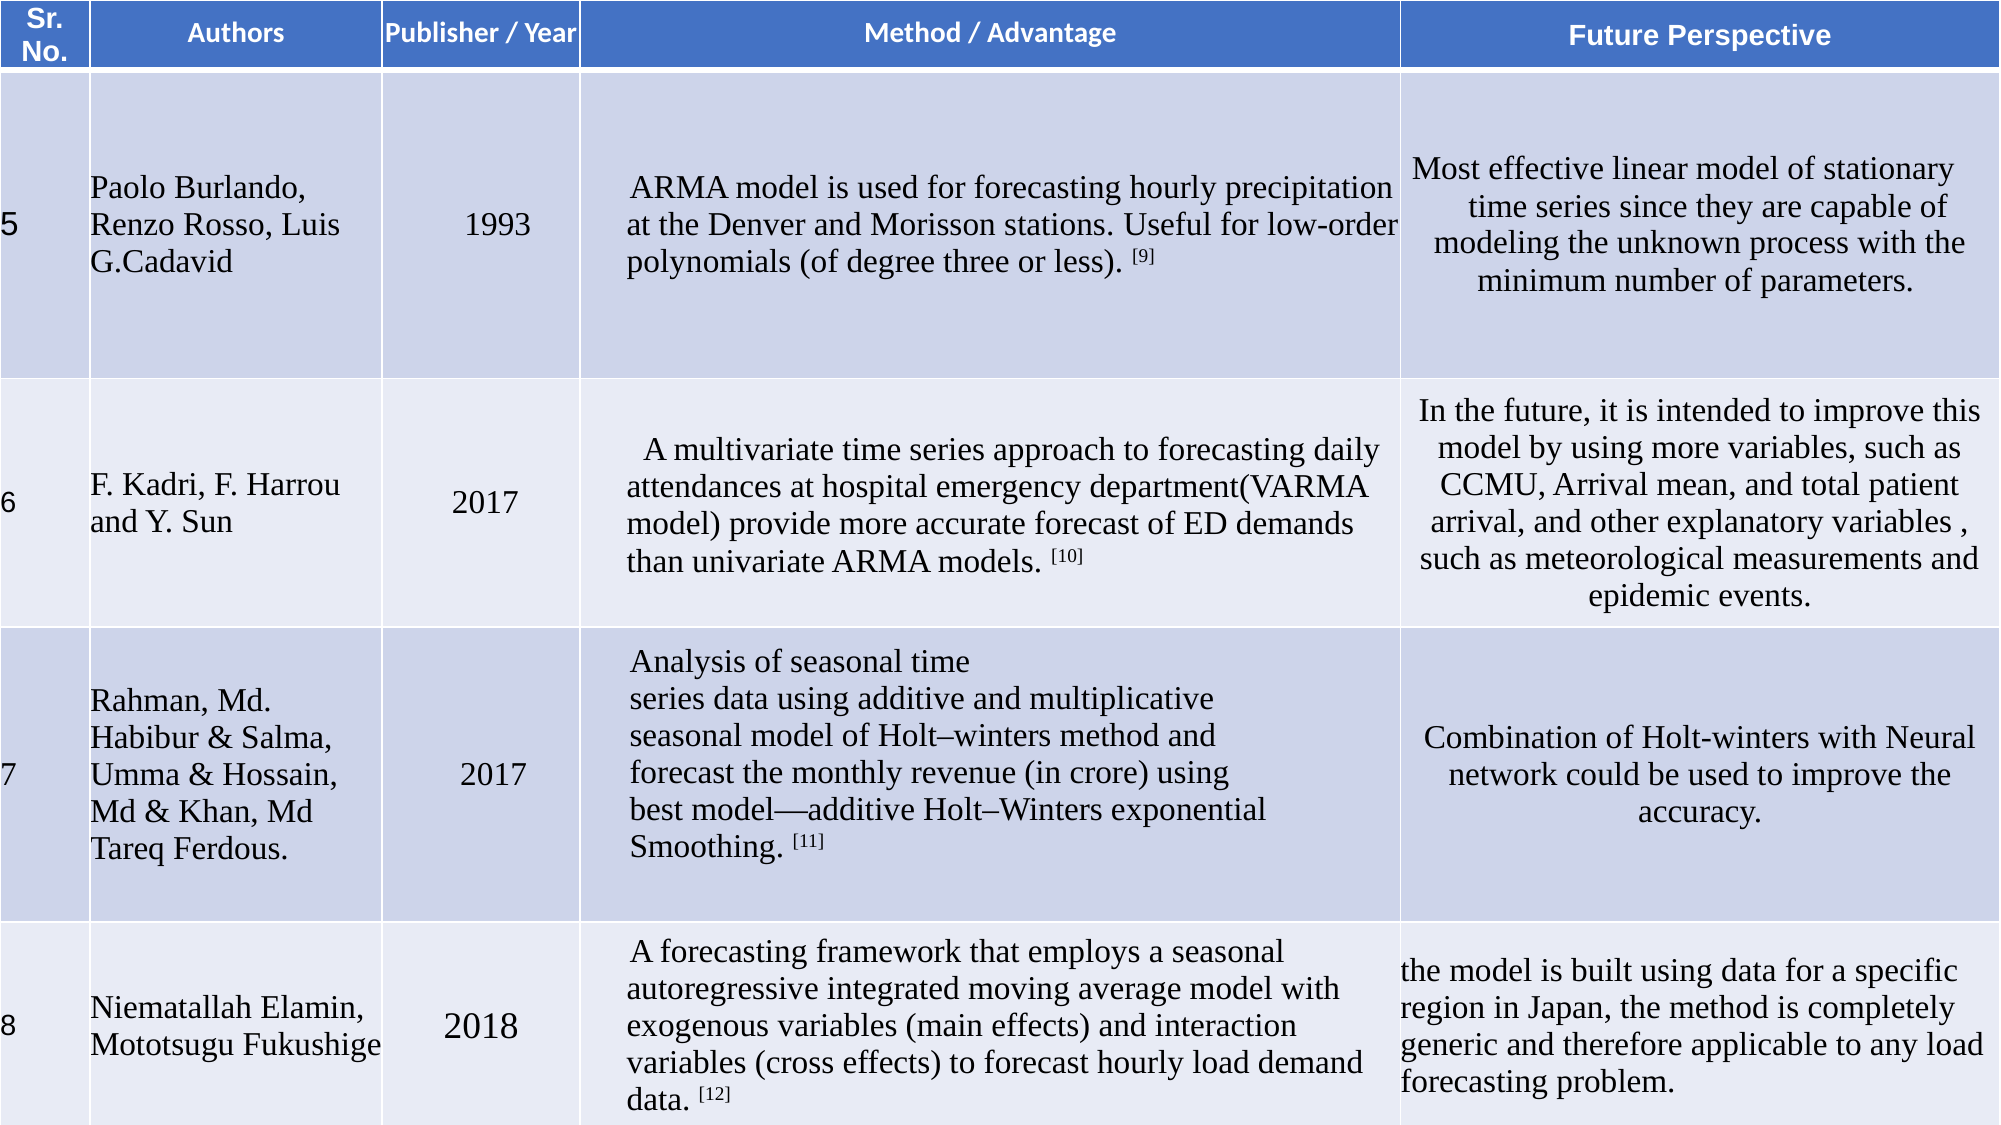

| Sr. No. | Authors | Publisher / Year | Method / Advantage | Future Perspective |
| --- | --- | --- | --- | --- |
| 5 | Paolo Burlando, Renzo Rosso, Luis G.Cadavid | 1993 | ARMA model is used for forecasting hourly precipitation at the Denver and Morisson stations. Useful for low-order polynomials (of degree three or less). [9] | Most effective linear model of stationary time series since they are capable of modeling the unknown process with the minimum number of parameters. |
| 6 | F. Kadri, F. Harrou and Y. Sun | 2017 | A multivariate time series approach to forecasting daily attendances at hospital emergency department(VARMA model) provide more accurate forecast of ED demands than univariate ARMA models. [10] | In the future, it is intended to improve this model by using more variables, such as CCMU, Arrival mean, and total patient arrival, and other explanatory variables , such as meteorological measurements and epidemic events. |
| 7 | Rahman, Md. Habibur & Salma, Umma & Hossain, Md & Khan, Md Tareq Ferdous. | 2017 | Analysis of seasonal time series data using additive and multiplicative seasonal model of Holt–winters method and forecast the monthly revenue (in crore) using best model—additive Holt–Winters exponential       Smoothing. [11] | Combination of Holt-winters with Neural network could be used to improve the accuracy. |
| 8 | Niematallah Elamin, Mototsugu Fukushige | 2018 | A forecasting framework that employs a seasonal autoregressive integrated moving average model with exogenous variables (main effects) and interaction variables (cross effects) to forecast hourly load demand data. [12] | the model is built using data for a specific region in Japan, the method is completely generic and therefore applicable to any load forecasting problem. |